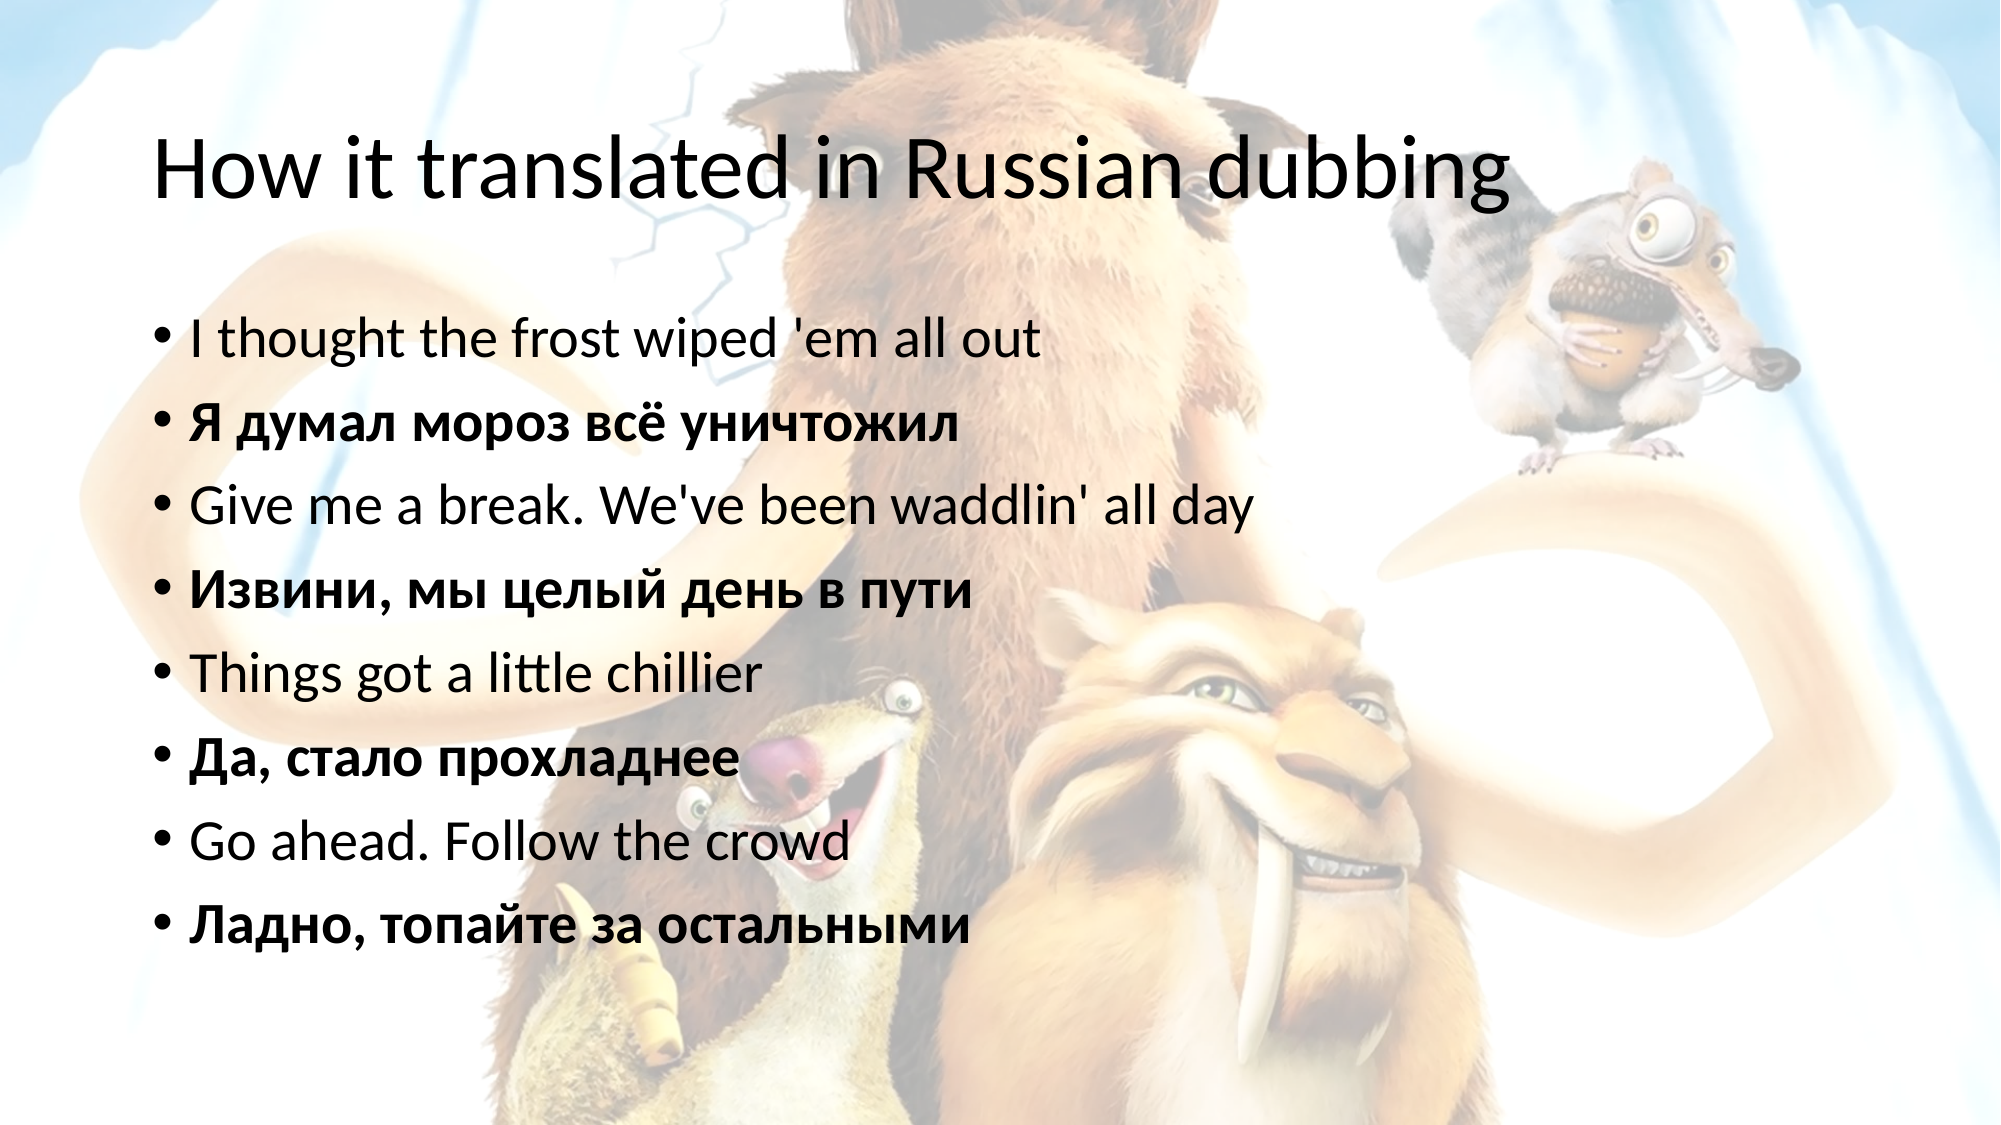

# How it translated in Russian dubbing
I thought the frost wiped 'em all out
Я думал мороз всё уничтожил
Give me a break. We've been waddlin' all day
Извини, мы целый день в пути
Things got a little chillier
Да, стало прохладнее
Go ahead. Follow the crowd
Ладно, топайте за остальными